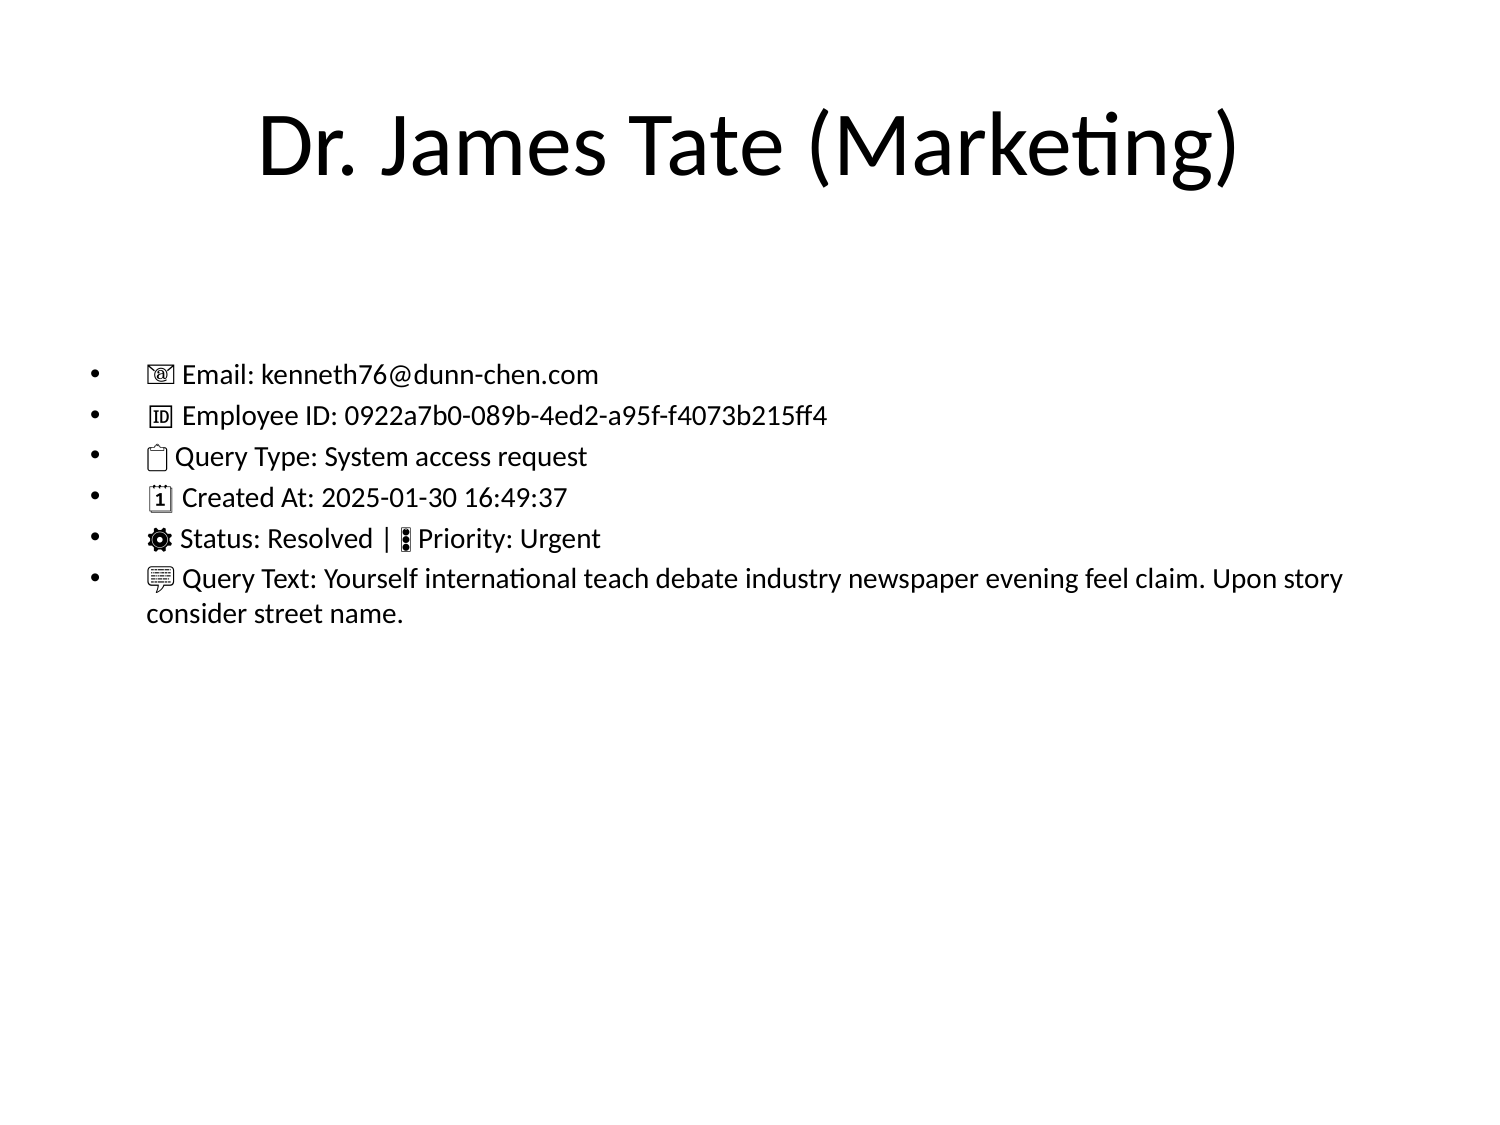

# Dr. James Tate (Marketing)

📧 Email: kenneth76@dunn-chen.com
🆔 Employee ID: 0922a7b0-089b-4ed2-a95f-f4073b215ff4
📋 Query Type: System access request
🗓 Created At: 2025-01-30 16:49:37
⚙ Status: Resolved | 🚦 Priority: Urgent
💬 Query Text: Yourself international teach debate industry newspaper evening feel claim. Upon story consider street name.